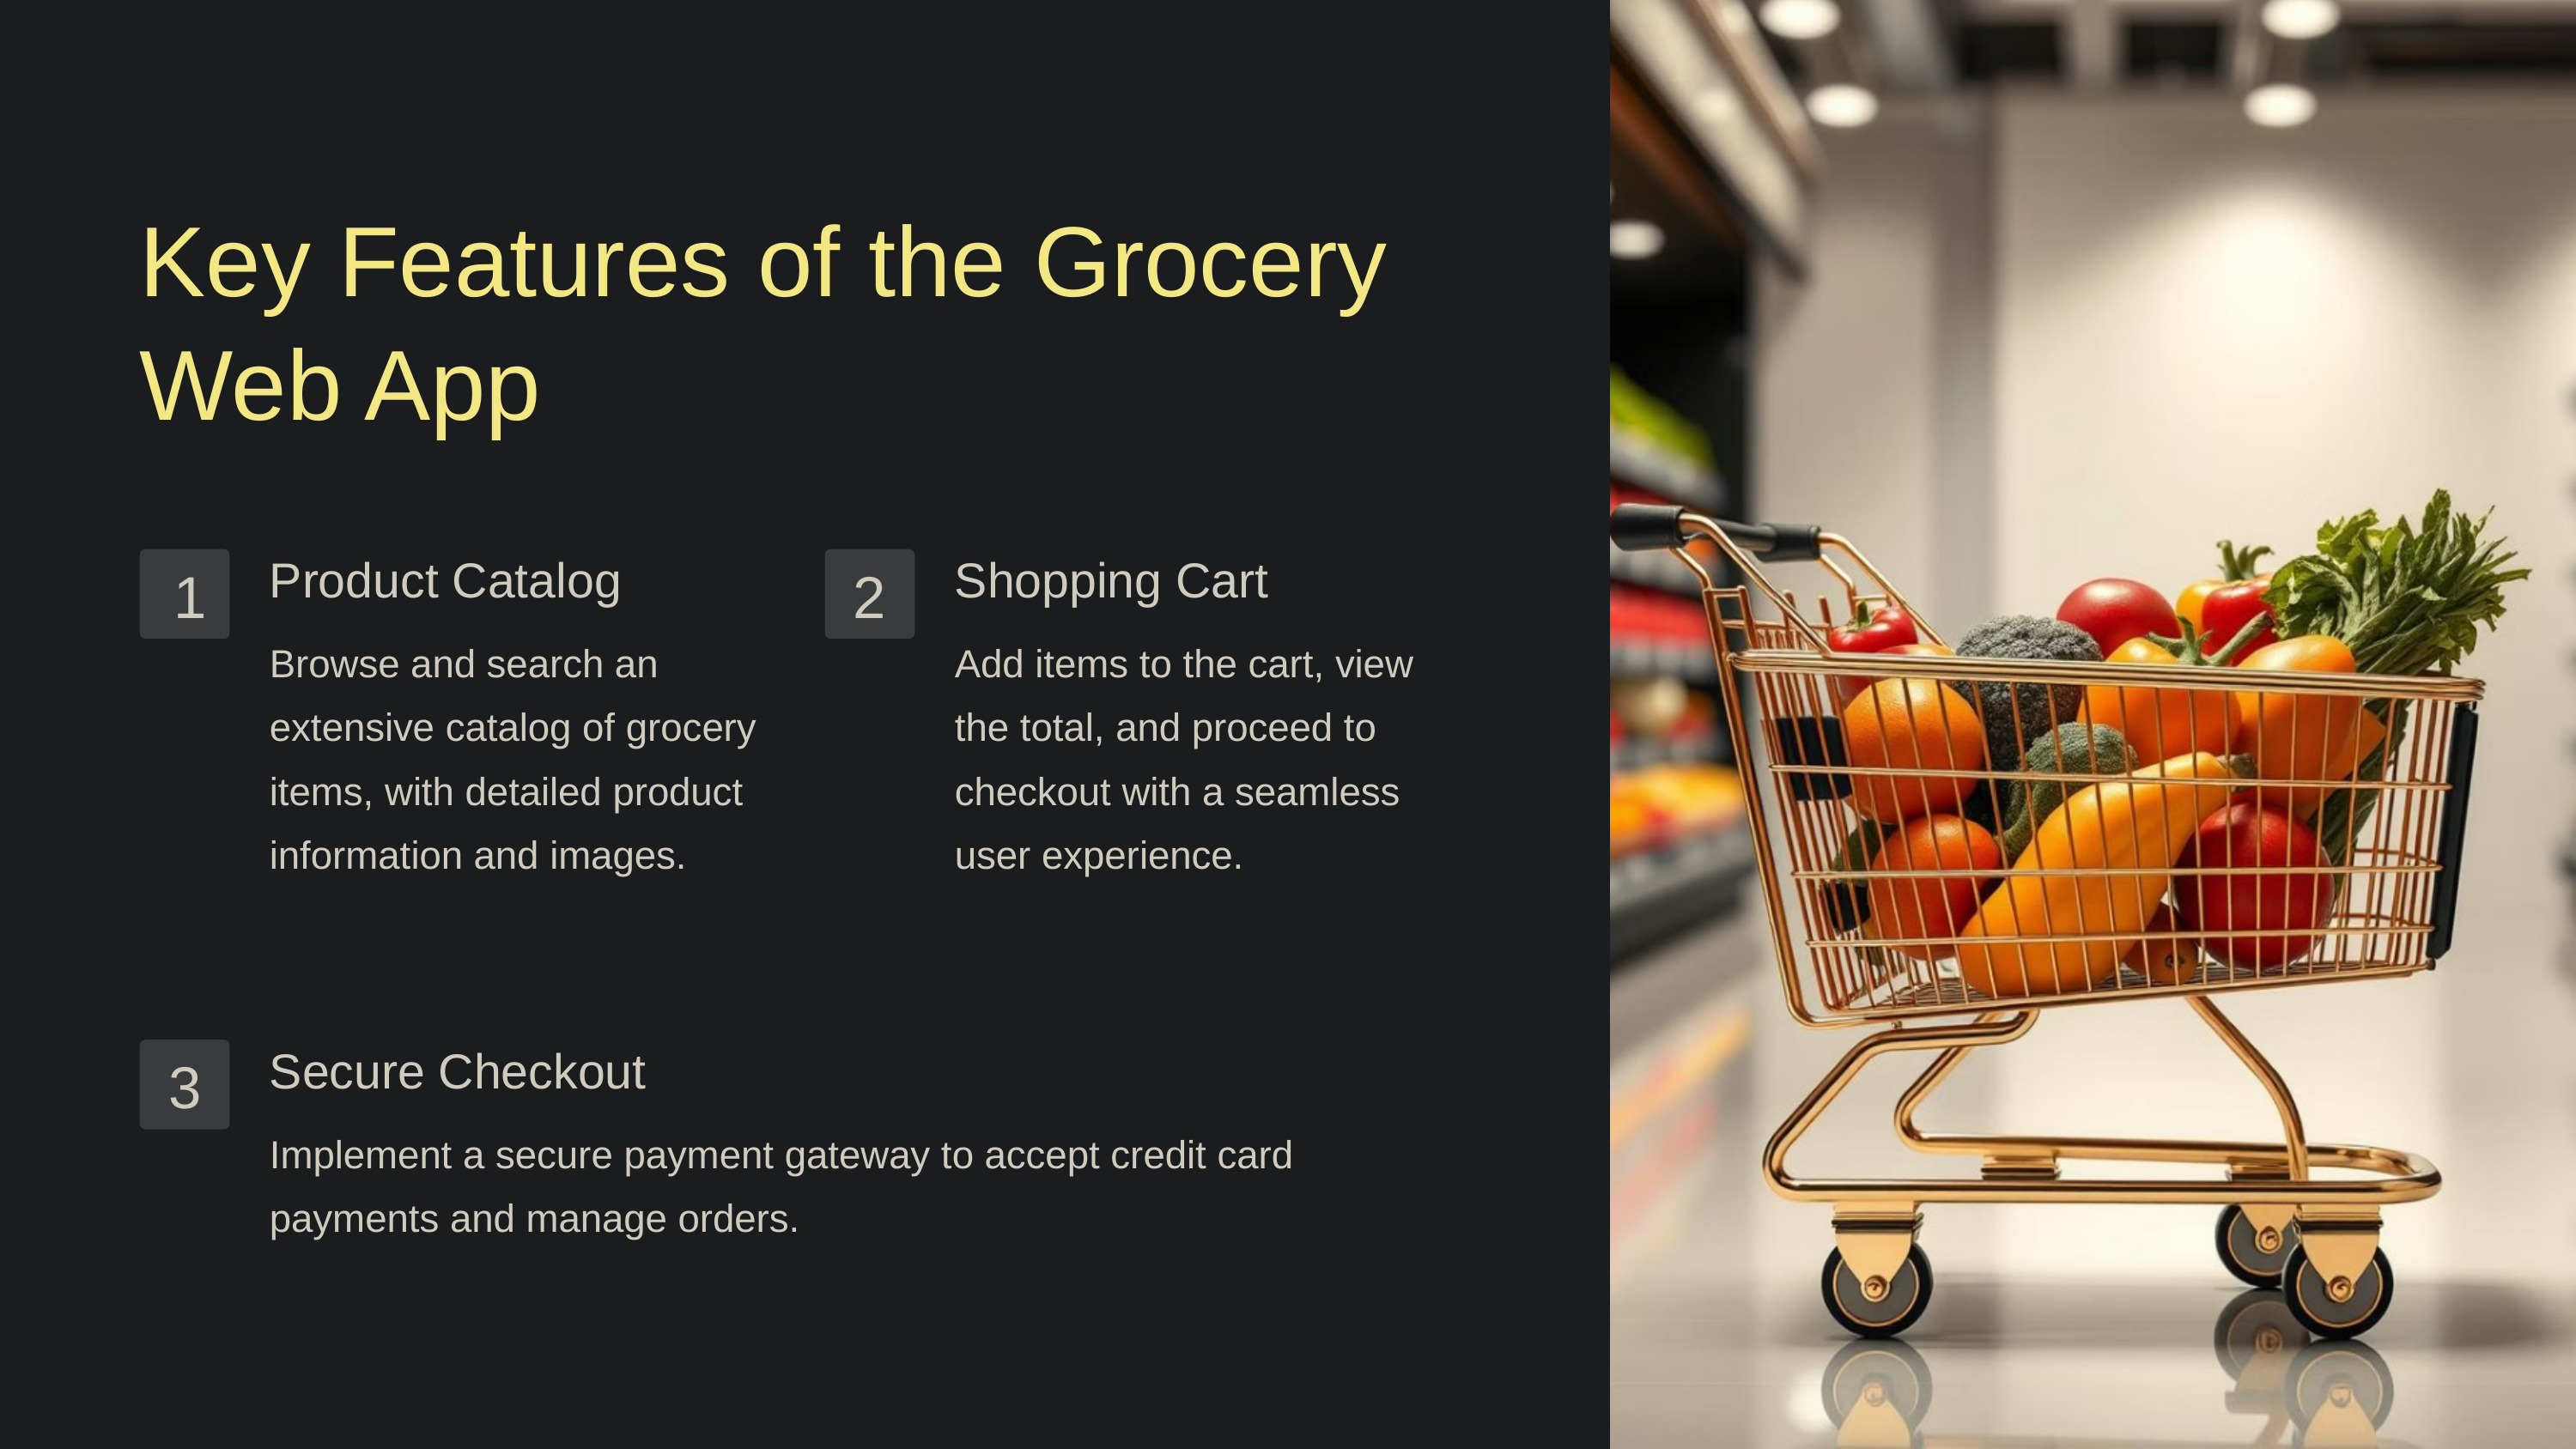

Key Features of the Grocery Web App
Product Catalog
Shopping Cart

1
2
Browse and search an extensive catalog of grocery items, with detailed product information and images.
Add items to the cart, view the total, and proceed to checkout with a seamless user experience.
Secure Checkout

3
Implement a secure payment gateway to accept credit card payments and manage orders.